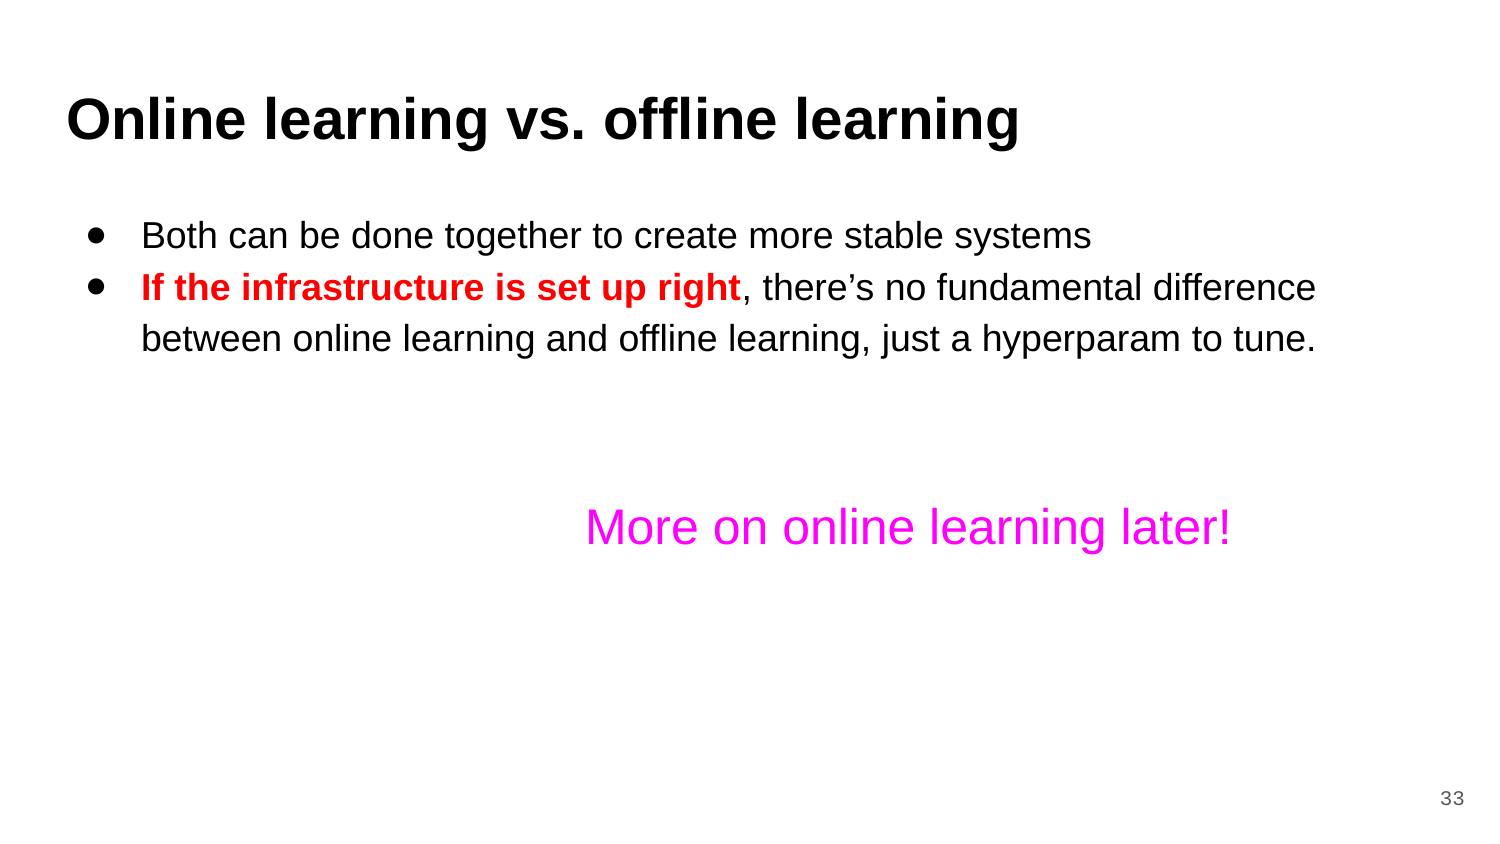

# Online learning vs. offline learning

Both can be done together to create more stable systems
If the infrastructure is set up right, there’s no fundamental difference between online learning and offline learning, just a hyperparam to tune.
More on online learning later!
33